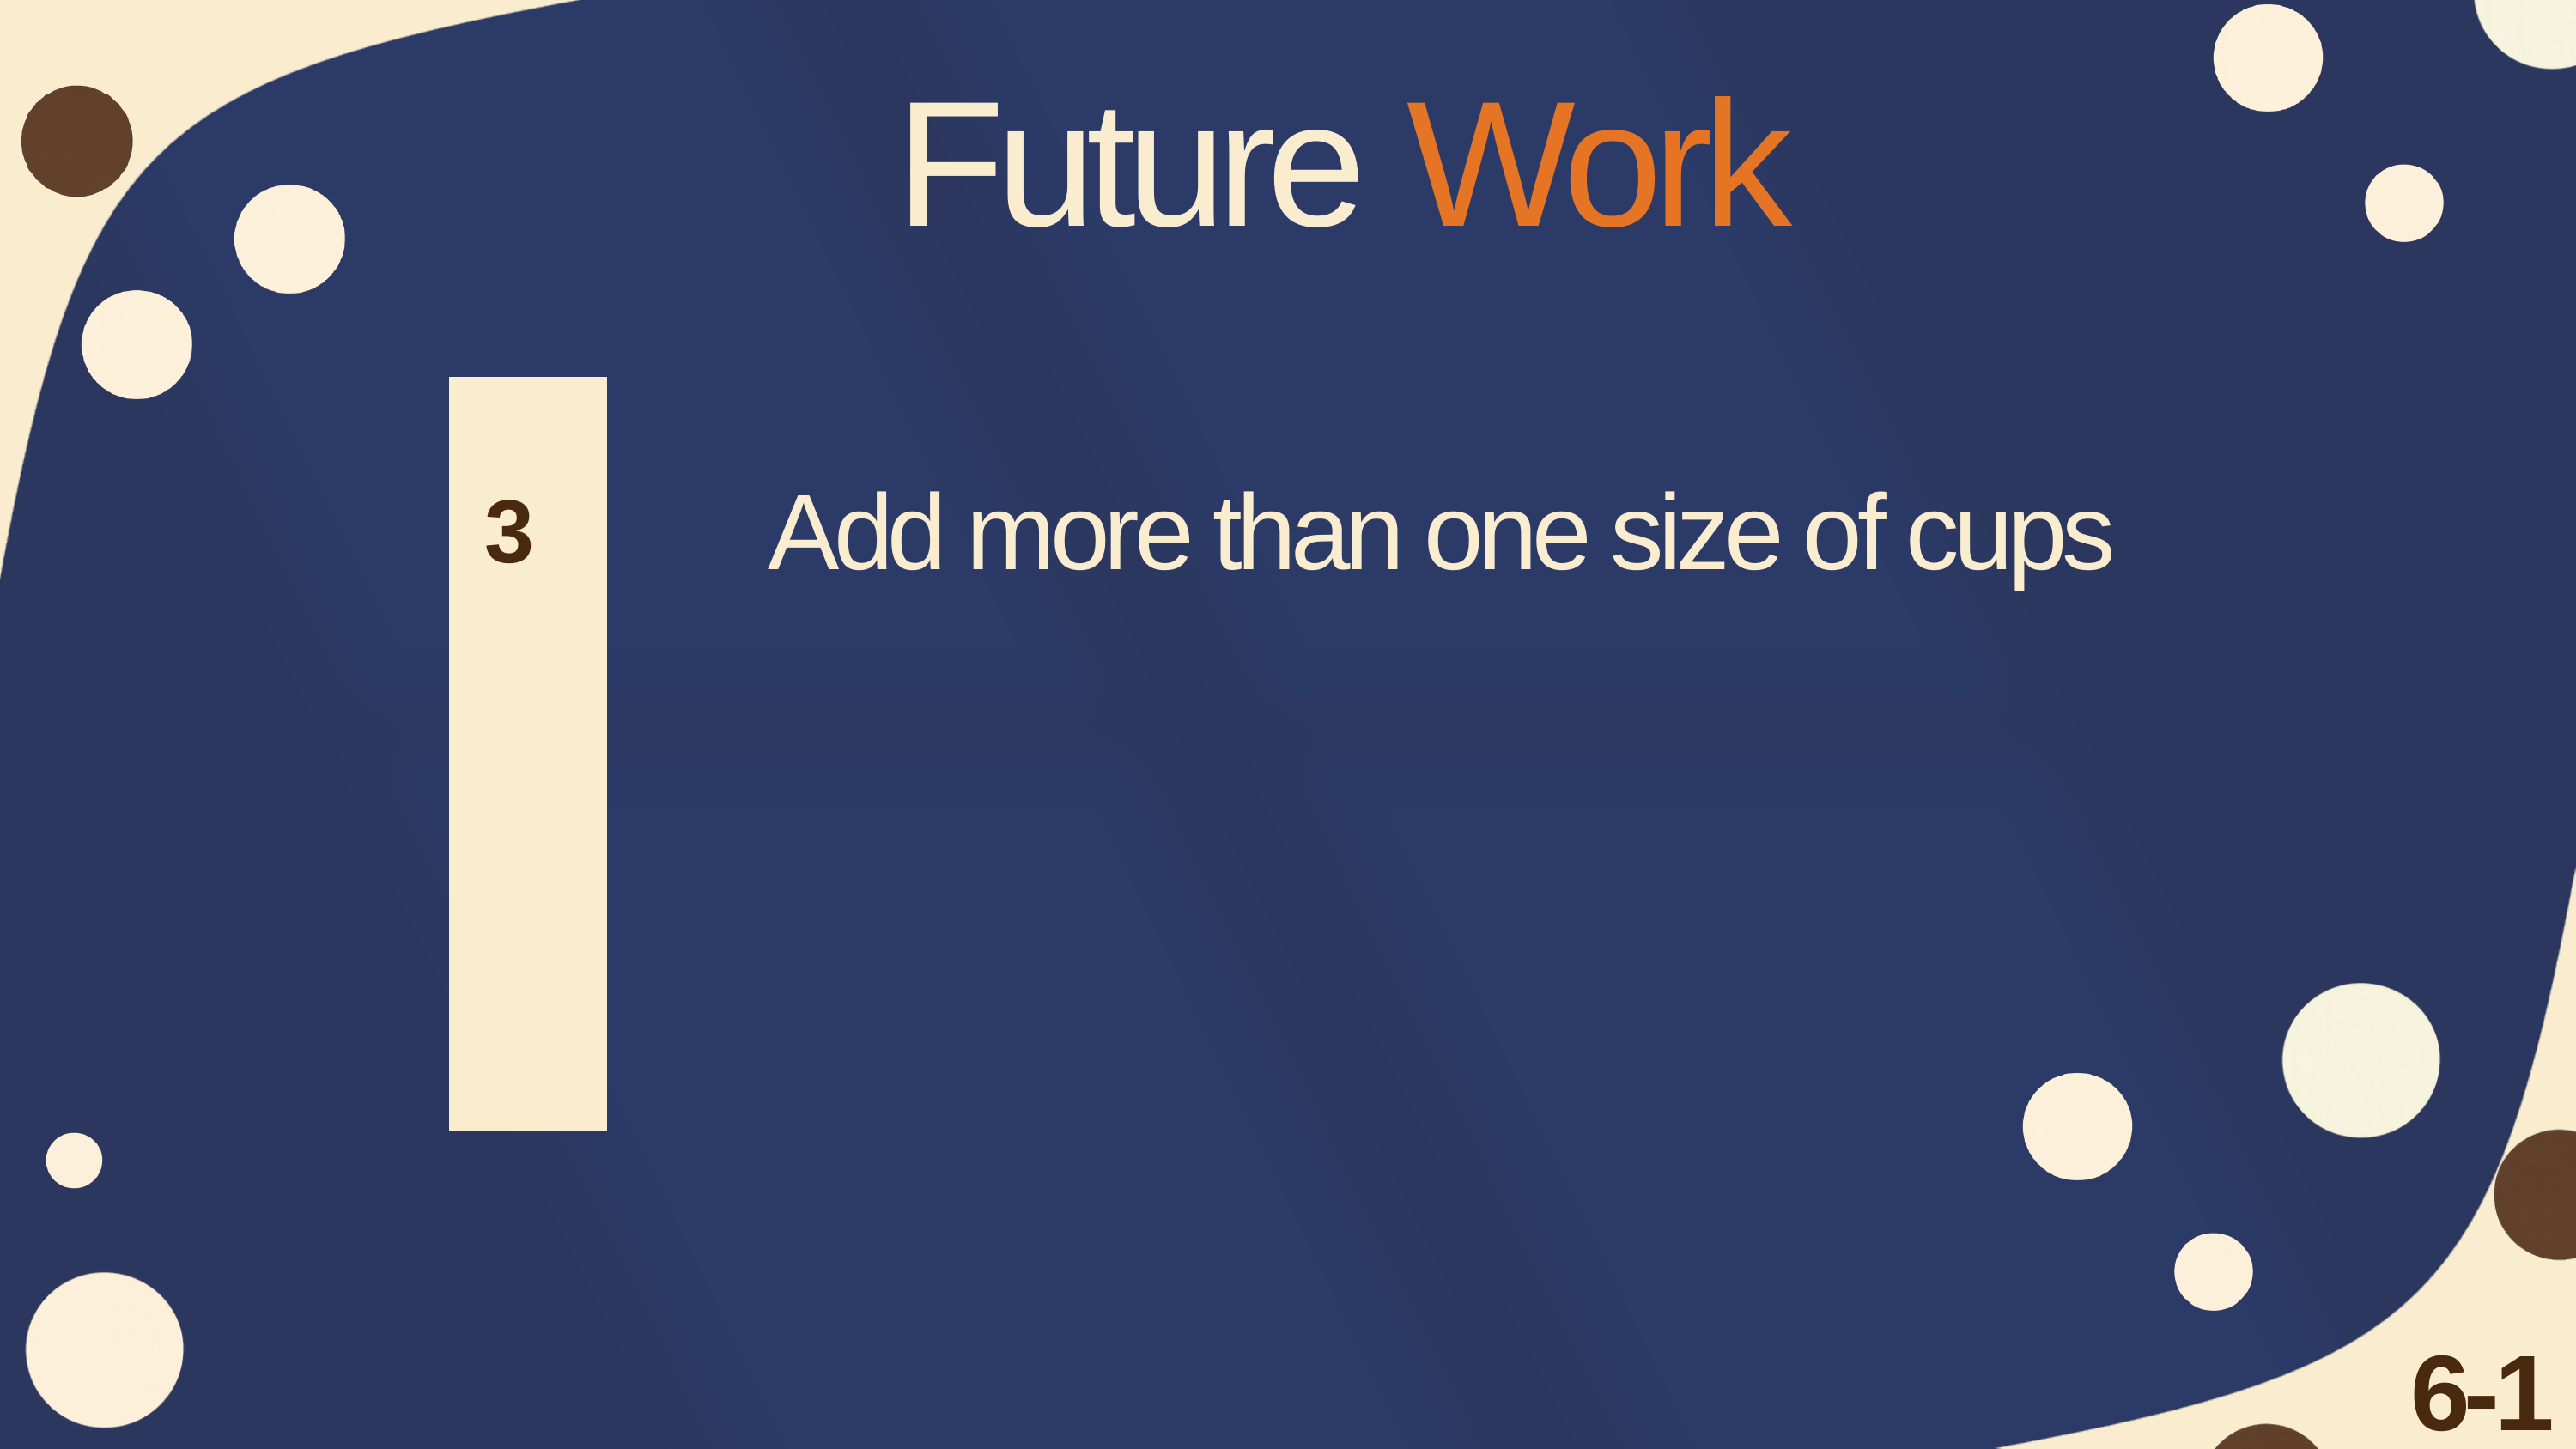

Future Work

Add more than one size of cups

3

6-1